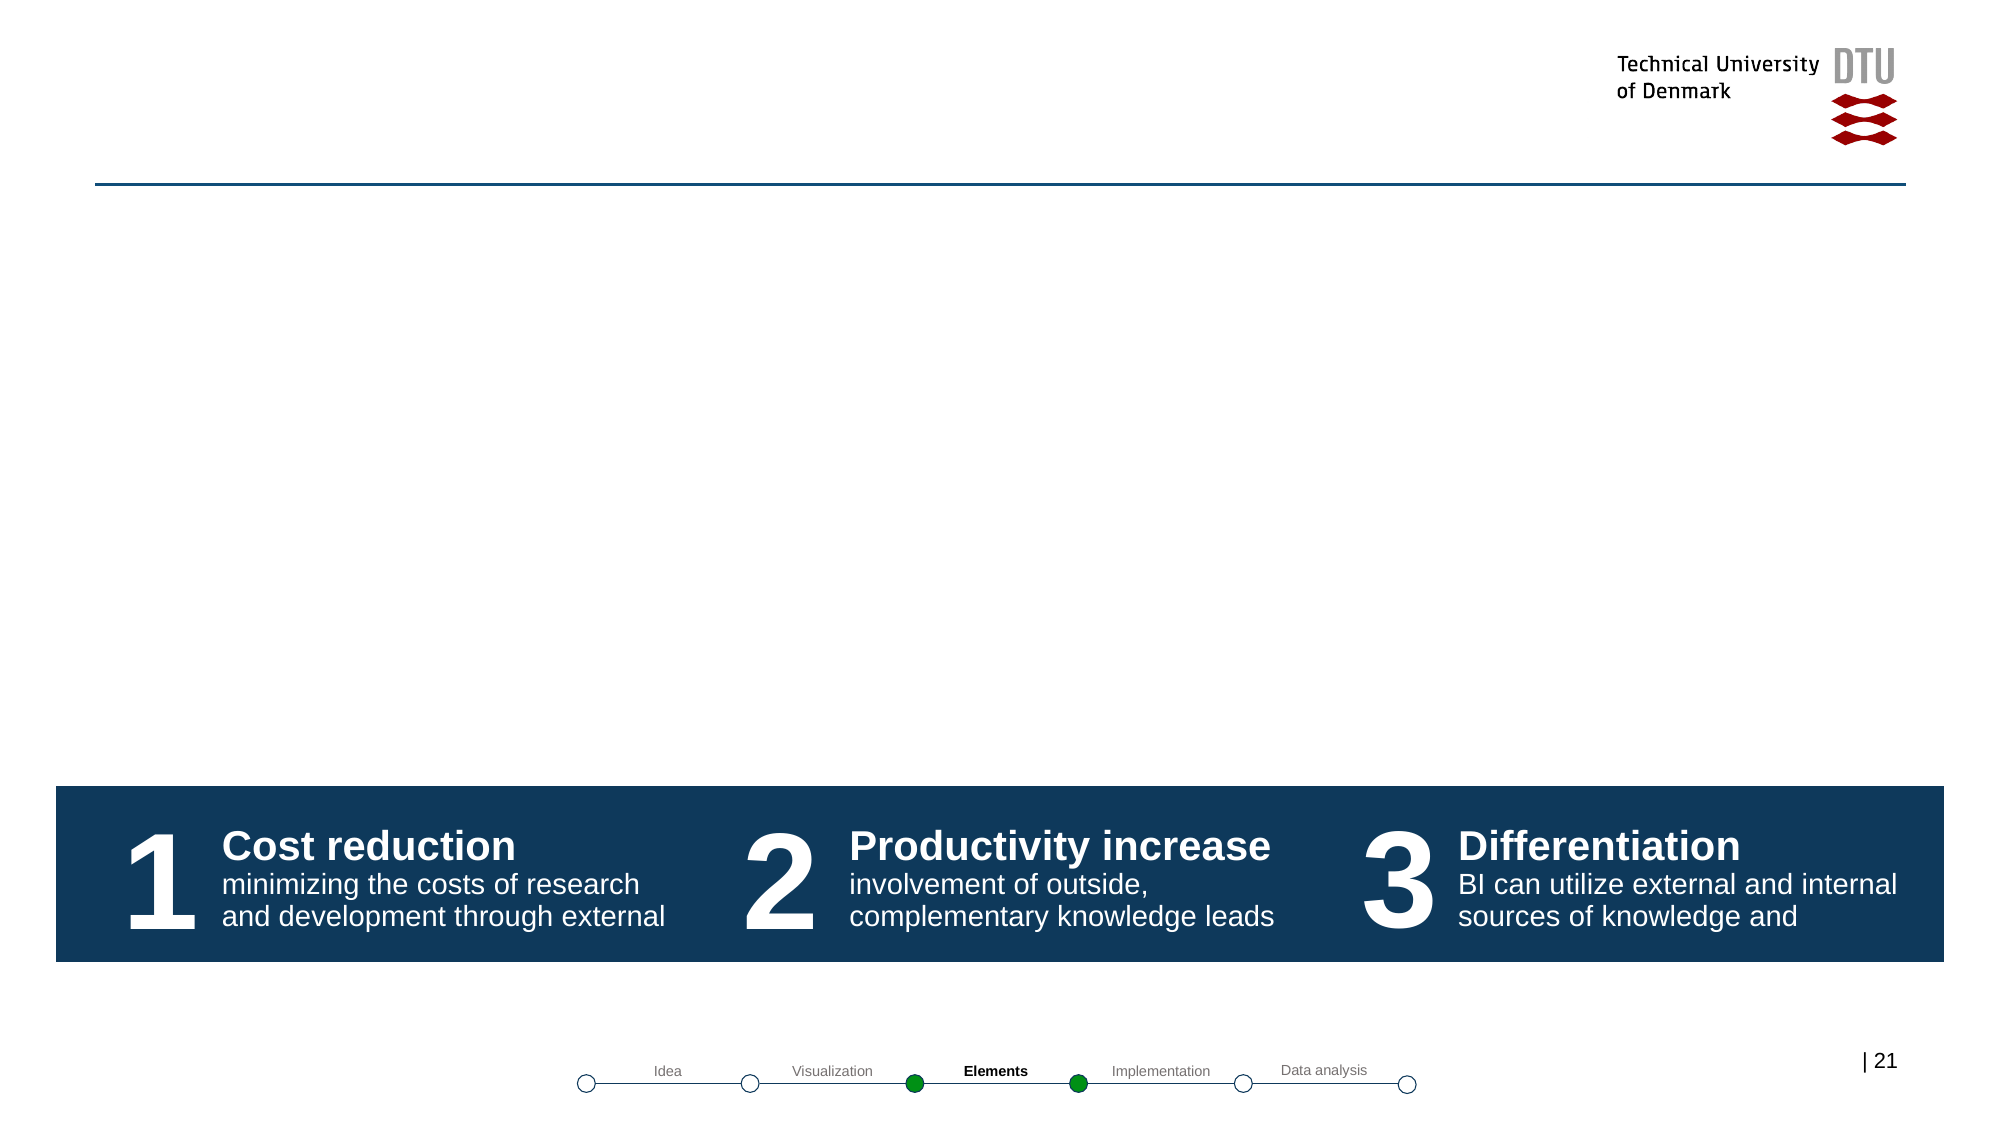

#
3

1
Cost reduction
minimizing the costs of research and development through external
2
Productivity increase
involvement of outside, complementary knowledge leads
Differentiation
BI can utilize external and internal
sources of knowledge and